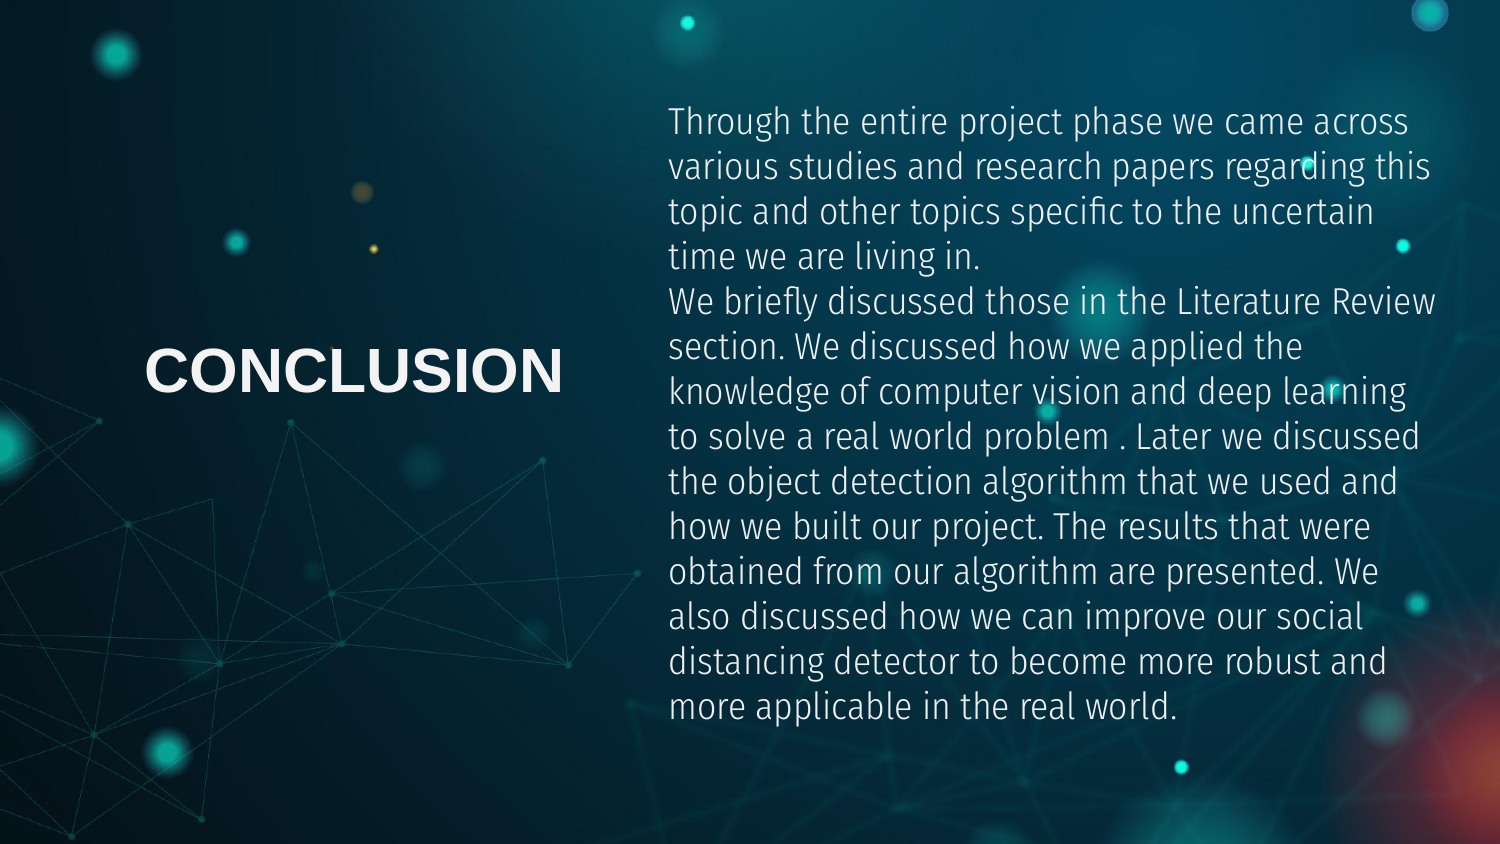

Through the entire project phase we came across various studies and research papers regarding this topic and other topics specific to the uncertain time we are living in.
We briefly discussed those in the Literature Review section. We discussed how we applied the knowledge of computer vision and deep learning to solve a real world problem . Later we discussed the object detection algorithm that we used and how we built our project. The results that were obtained from our algorithm are presented. We also discussed how we can improve our social distancing detector to become more robust and more applicable in the real world.

# CONCLUSION